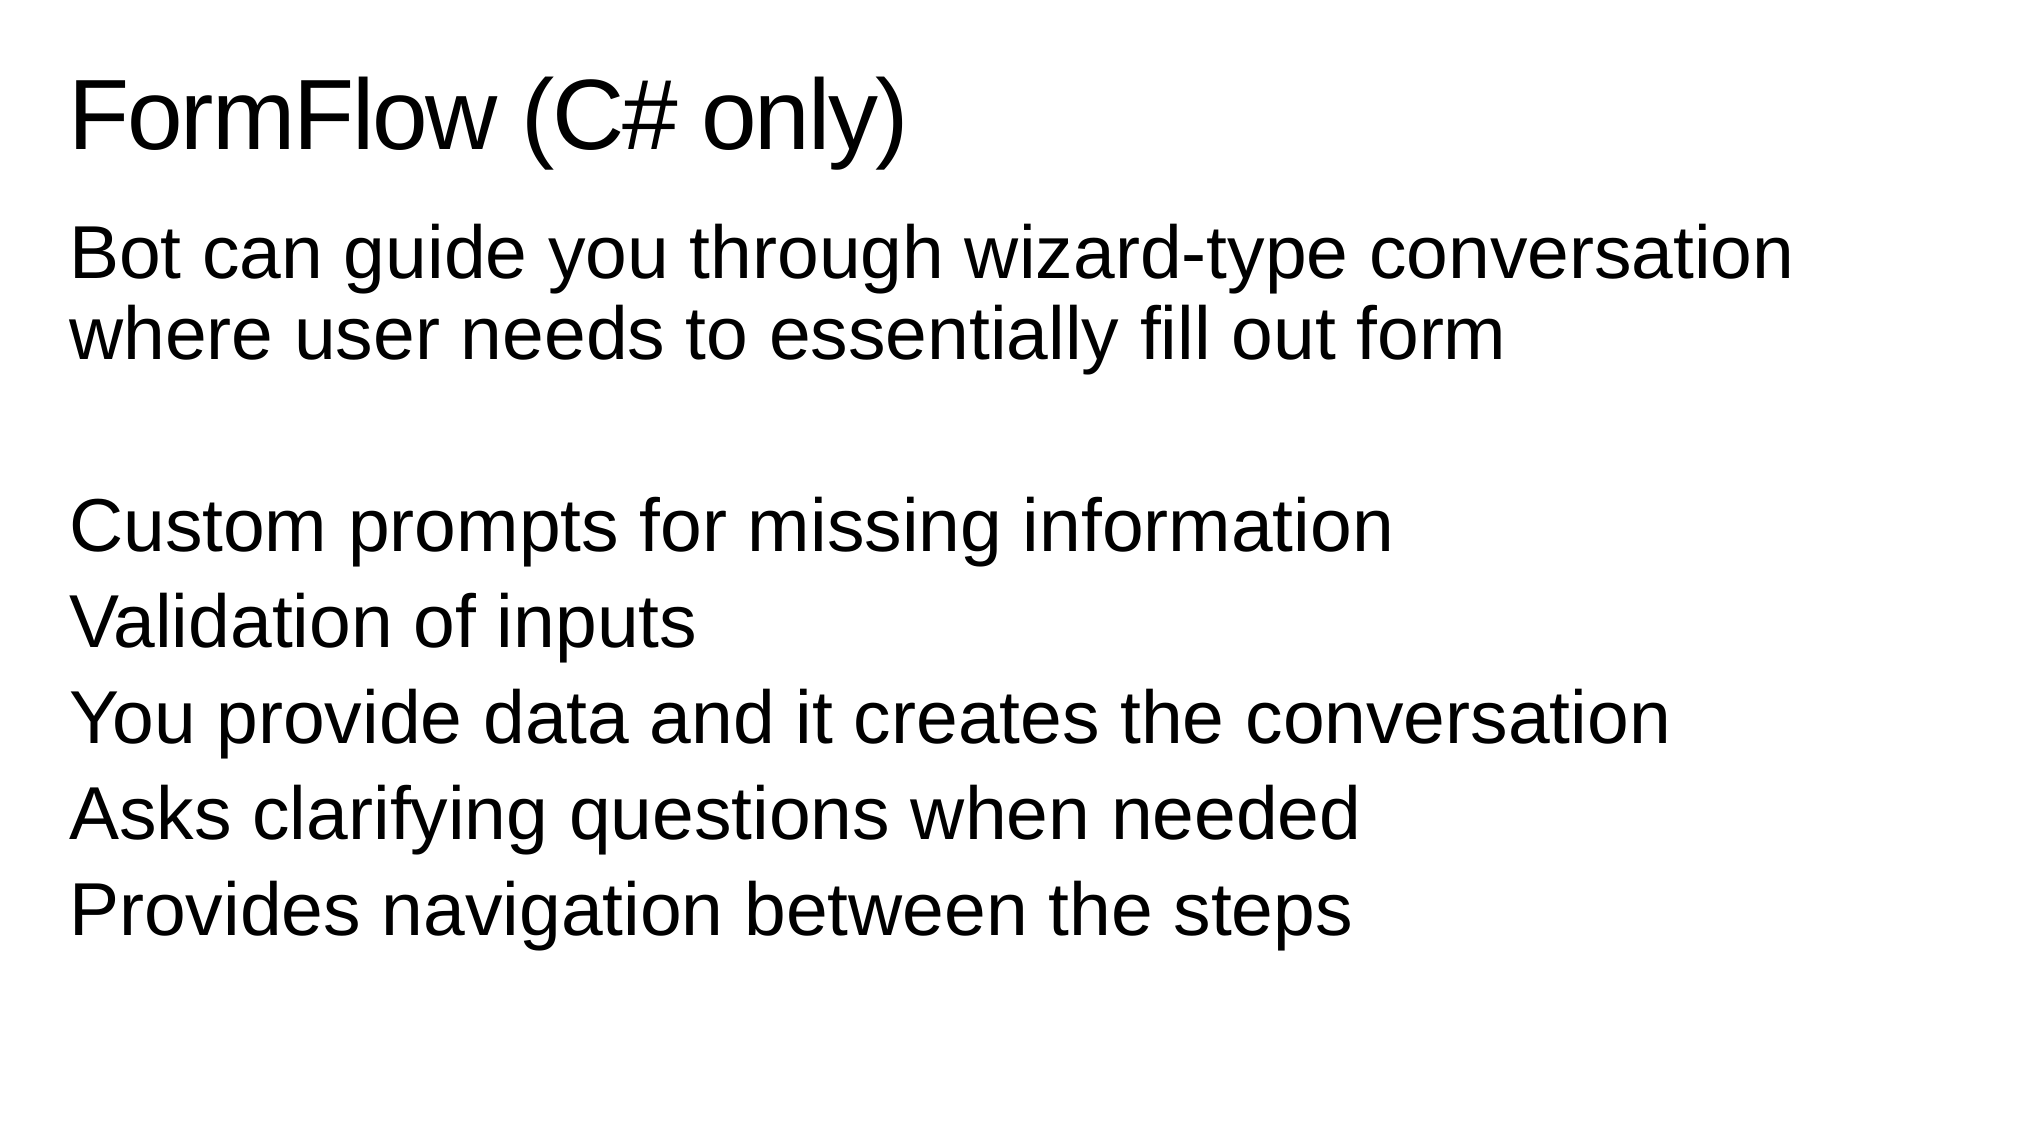

# FormFlow (C# only)
Bot can guide you through wizard-type conversation where user needs to essentially fill out form

Custom prompts for missing information
Validation of inputs
You provide data and it creates the conversation
Asks clarifying questions when needed
Provides navigation between the steps